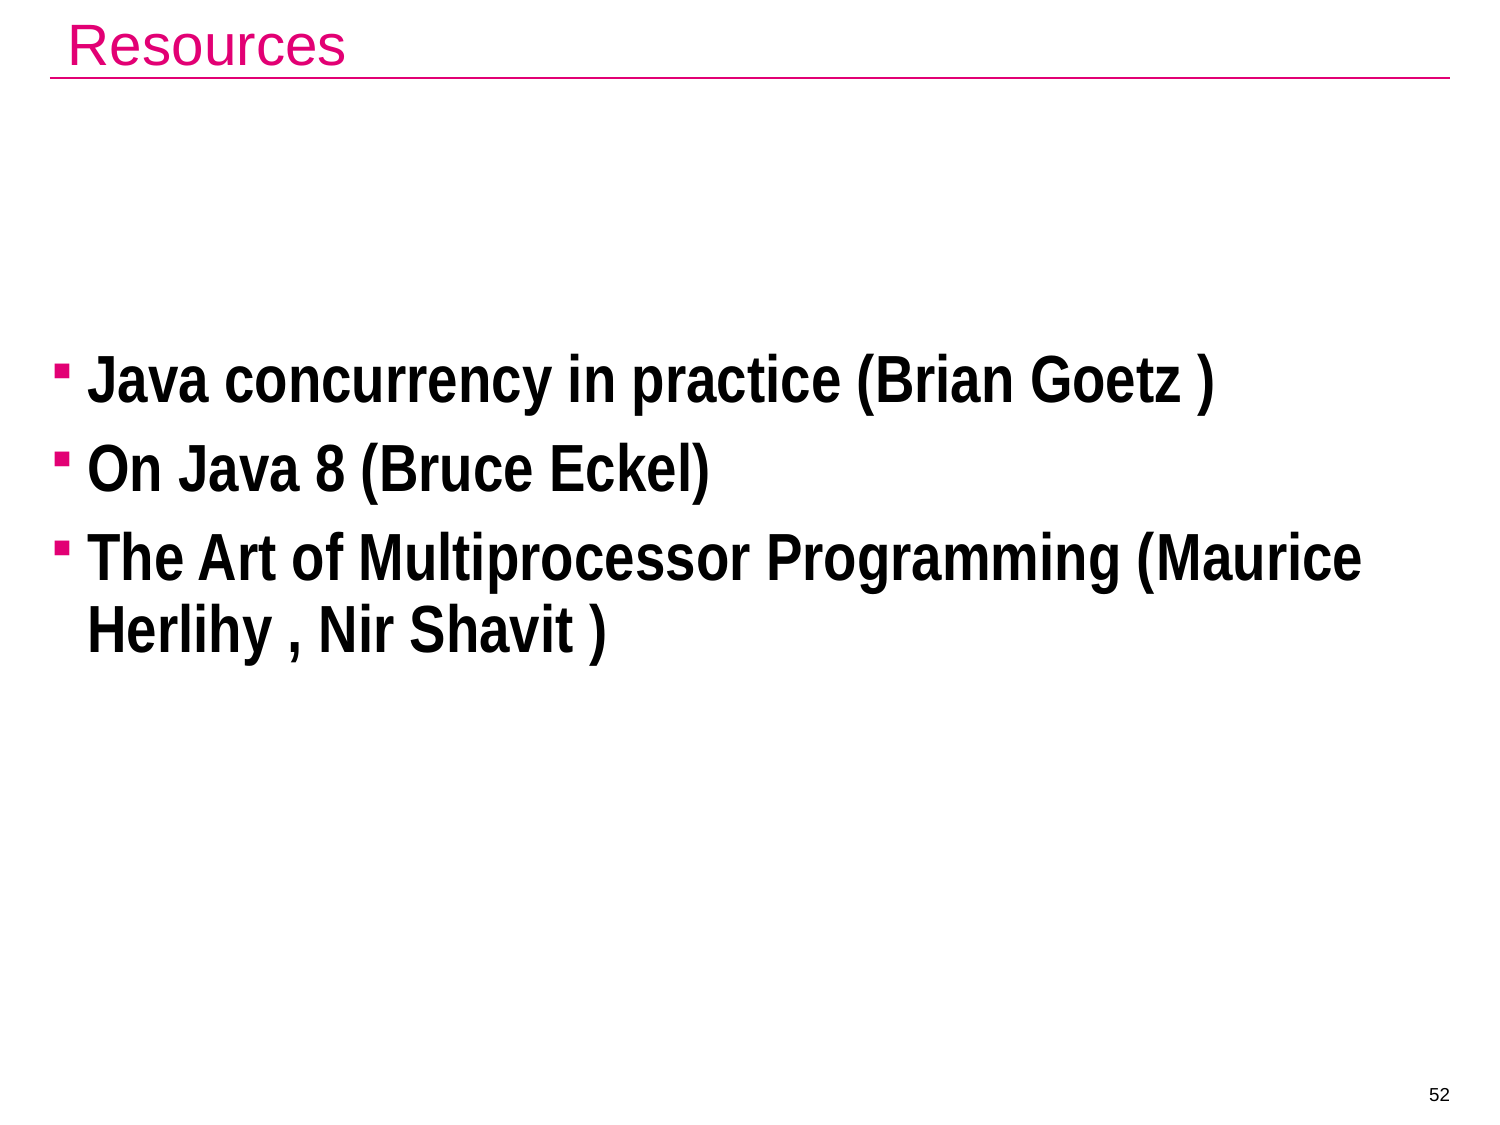

Resources
Java concurrency in practice (Brian Goetz )
On Java 8 (Bruce Eckel)
The Art of Multiprocessor Programming (Maurice Herlihy , Nir Shavit )

52